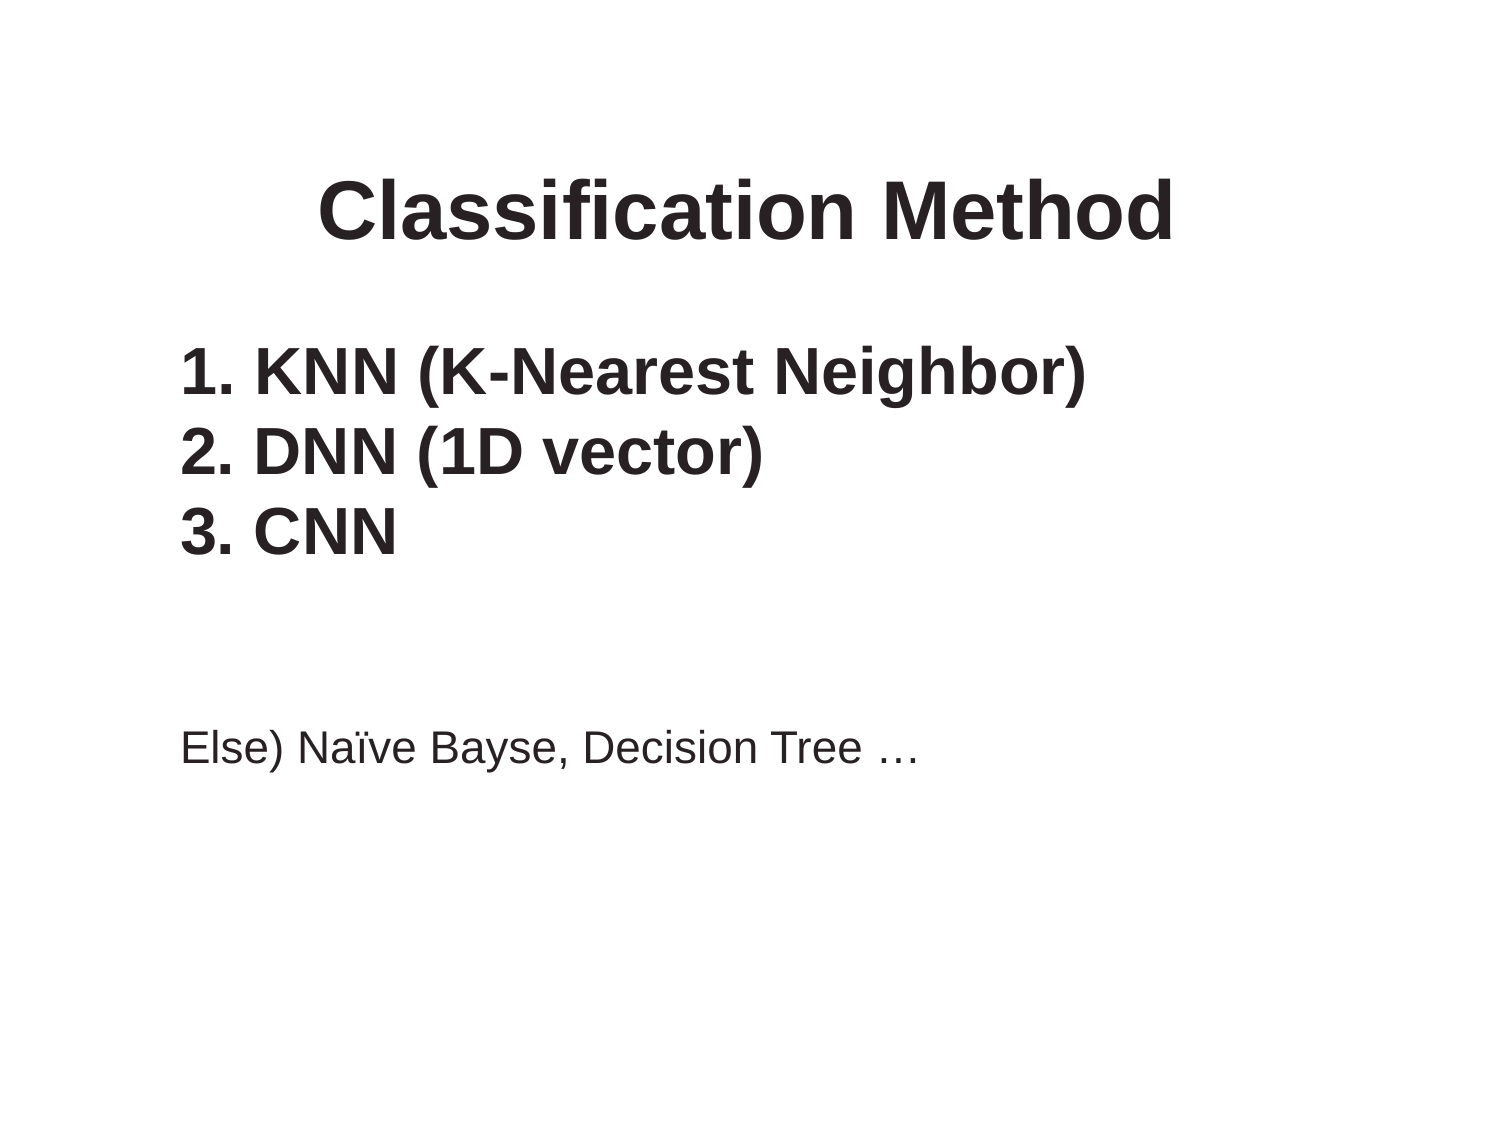

Classification Method
 KNN (K-Nearest Neighbor)
2. DNN (1D vector)
3. CNN

Else) Naïve Bayse, Decision Tree …